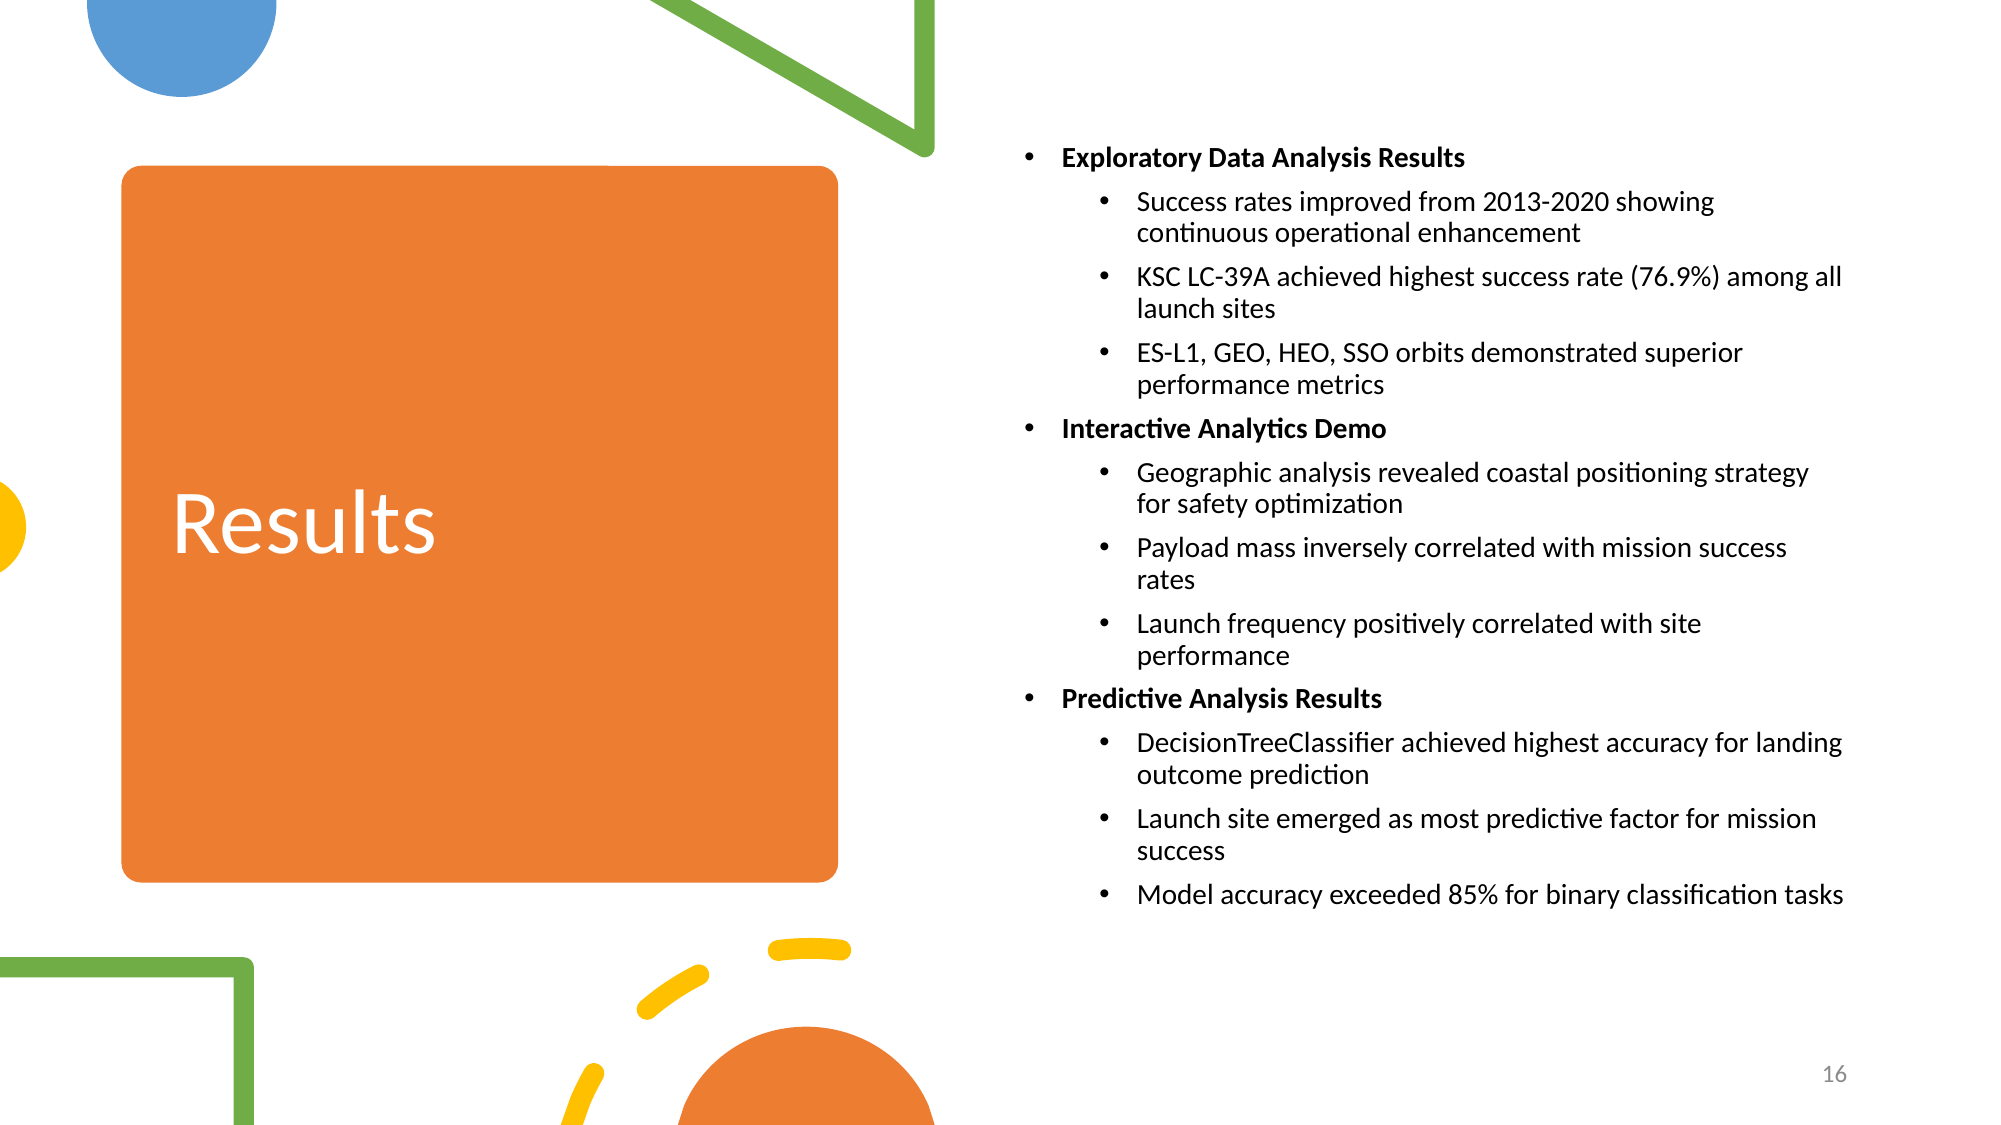

Exploratory Data Analysis Results
Success rates improved from 2013-2020 showing continuous operational enhancement
KSC LC-39A achieved highest success rate (76.9%) among all launch sites
ES-L1, GEO, HEO, SSO orbits demonstrated superior performance metrics
Interactive Analytics Demo
Geographic analysis revealed coastal positioning strategy for safety optimization
Payload mass inversely correlated with mission success rates
Launch frequency positively correlated with site performance
Predictive Analysis Results
DecisionTreeClassifier achieved highest accuracy for landing outcome prediction
Launch site emerged as most predictive factor for mission success
Model accuracy exceeded 85% for binary classification tasks

Results

16